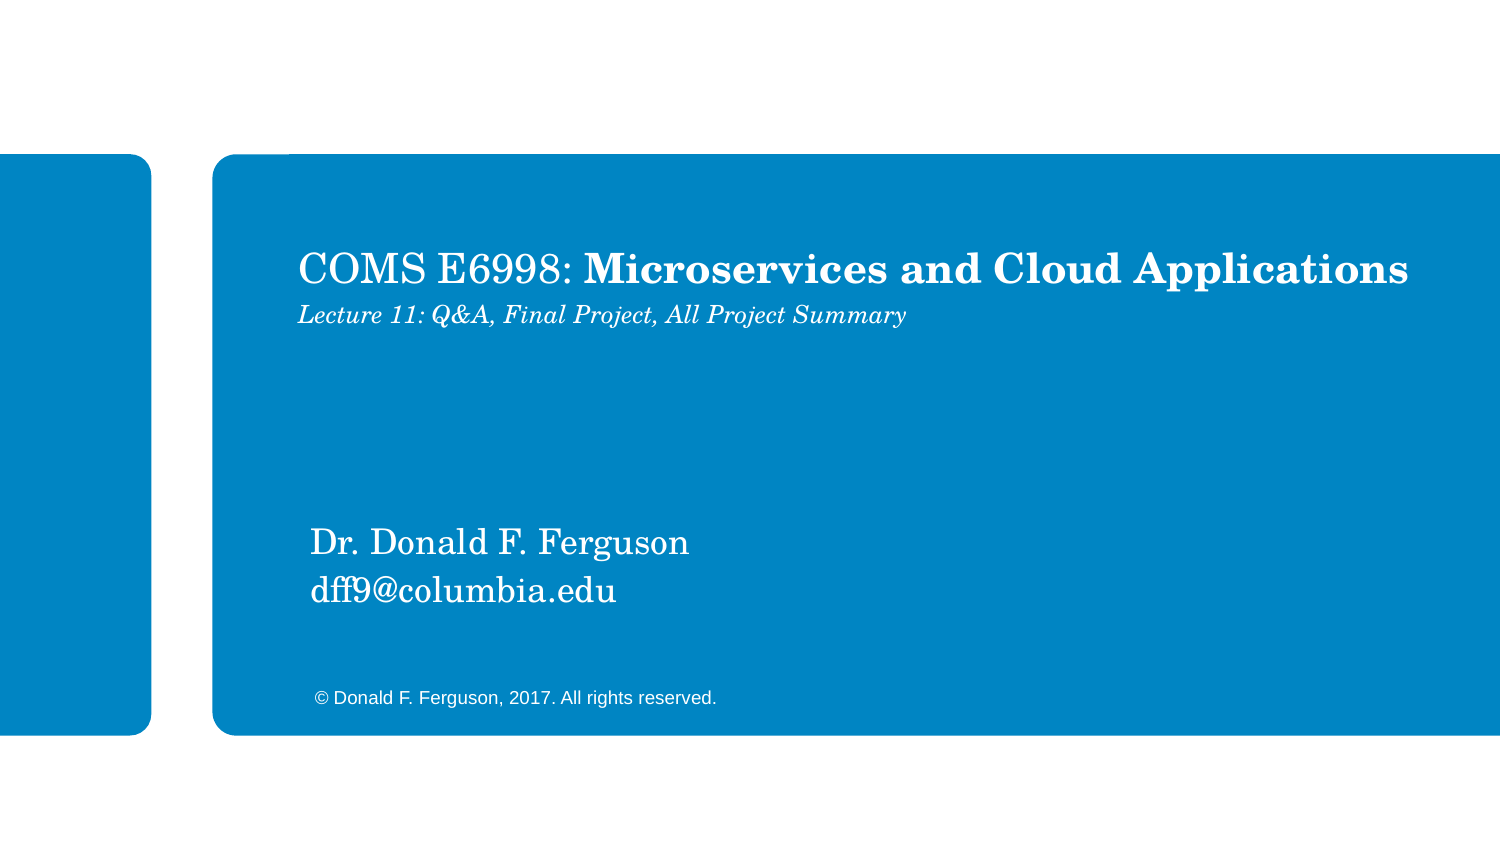

COMS E6998: Microservices and Cloud Applications
Lecture 11: Q&A, Final Project, All Project Summary
Dr. Donald F. Ferguson
dff9@columbia.edu